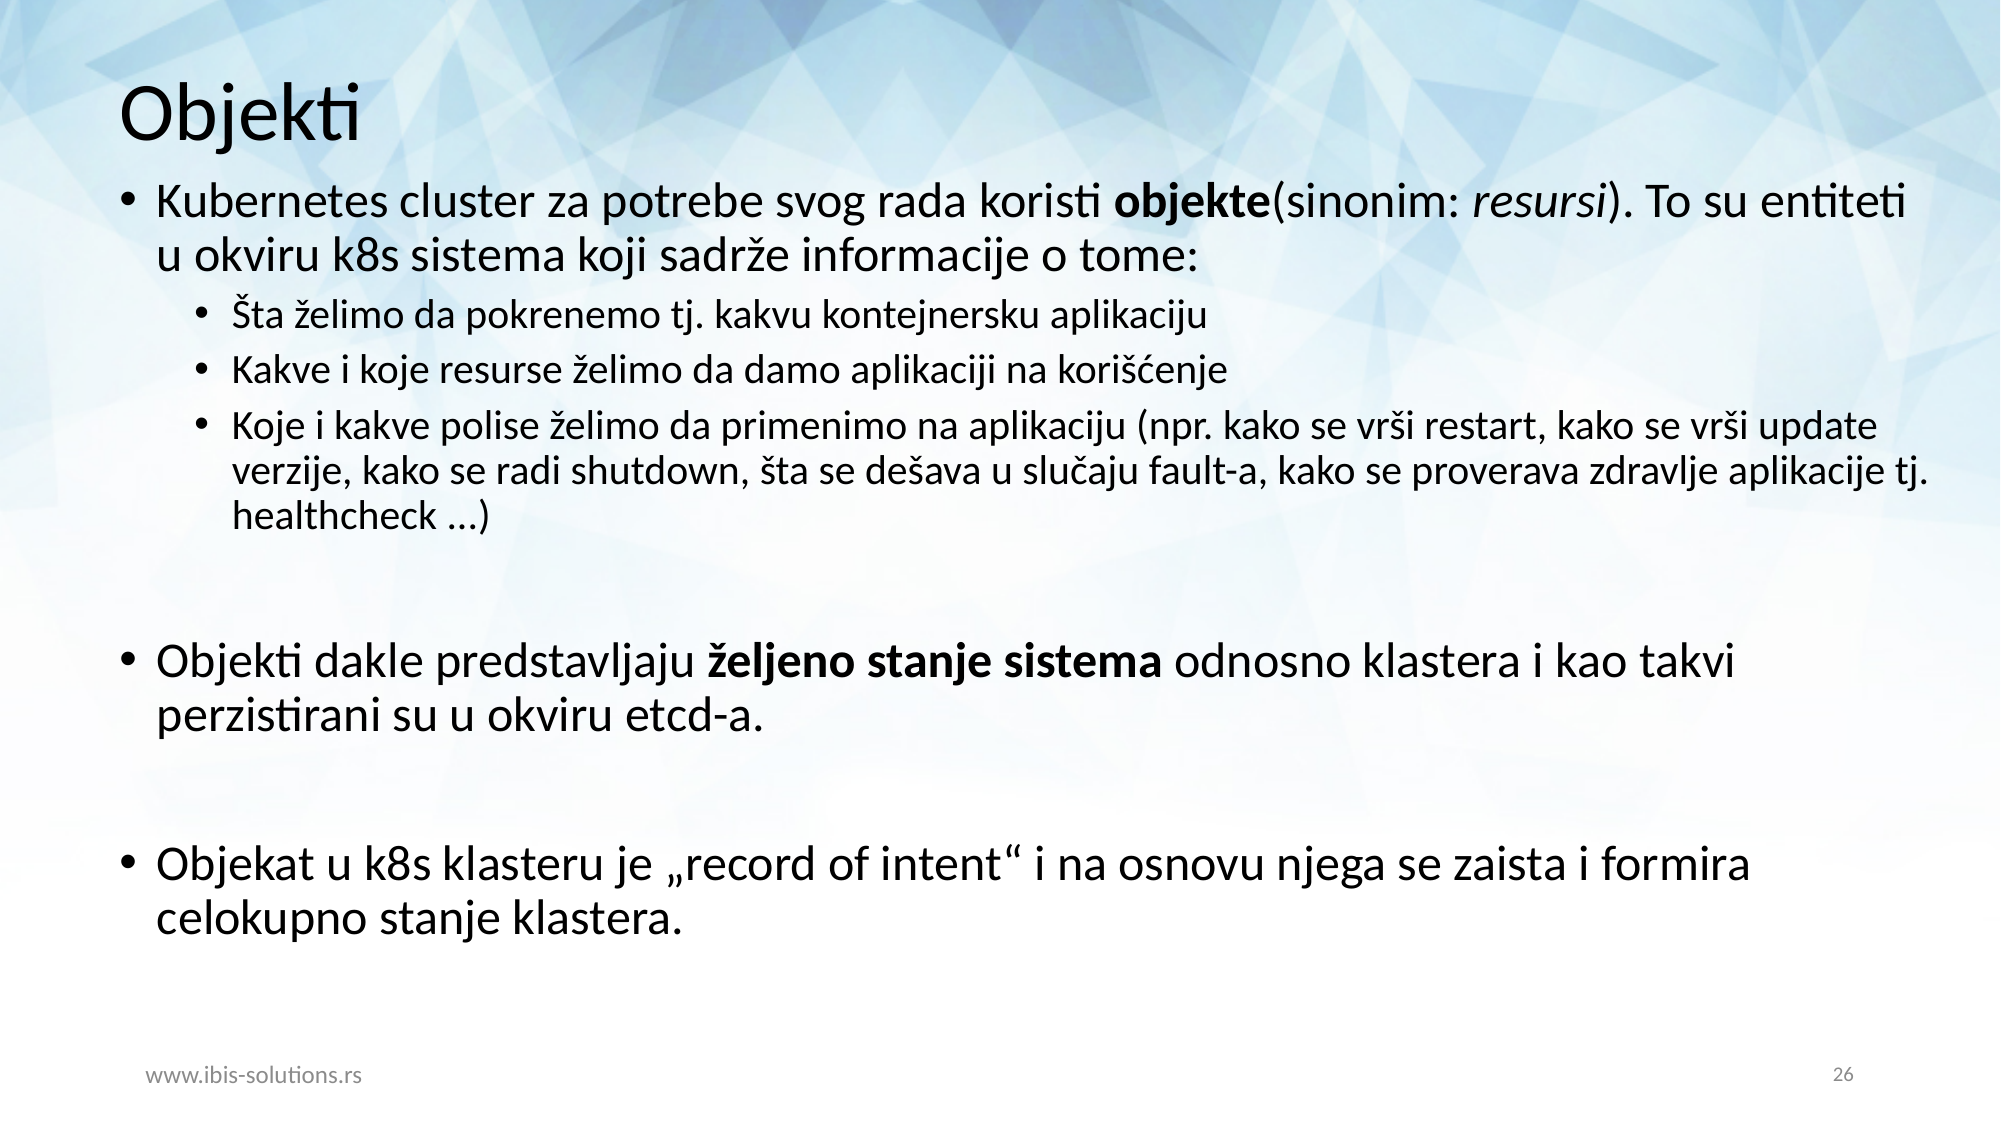

Objekti

Kubernetes cluster za potrebe svog rada koristi objekte(sinonim: resursi). To su entiteti u okviru k8s sistema koji sadrže informacije o tome:
Šta želimo da pokrenemo tj. kakvu kontejnersku aplikaciju
Kakve i koje resurse želimo da damo aplikaciji na korišćenje
Koje i kakve polise želimo da primenimo na aplikaciju (npr. kako se vrši restart, kako se vrši update verzije, kako se radi shutdown, šta se dešava u slučaju fault-a, kako se proverava zdravlje aplikacije tj. healthcheck ...)

Objekti dakle predstavljaju željeno stanje sistema odnosno klastera i kao takvi perzistirani su u okviru etcd-a.

Objekat u k8s klasteru je „record of intent“ i na osnovu njega se zaista i formira celokupno stanje klastera.

www.ibis-solutions.rs
26
26